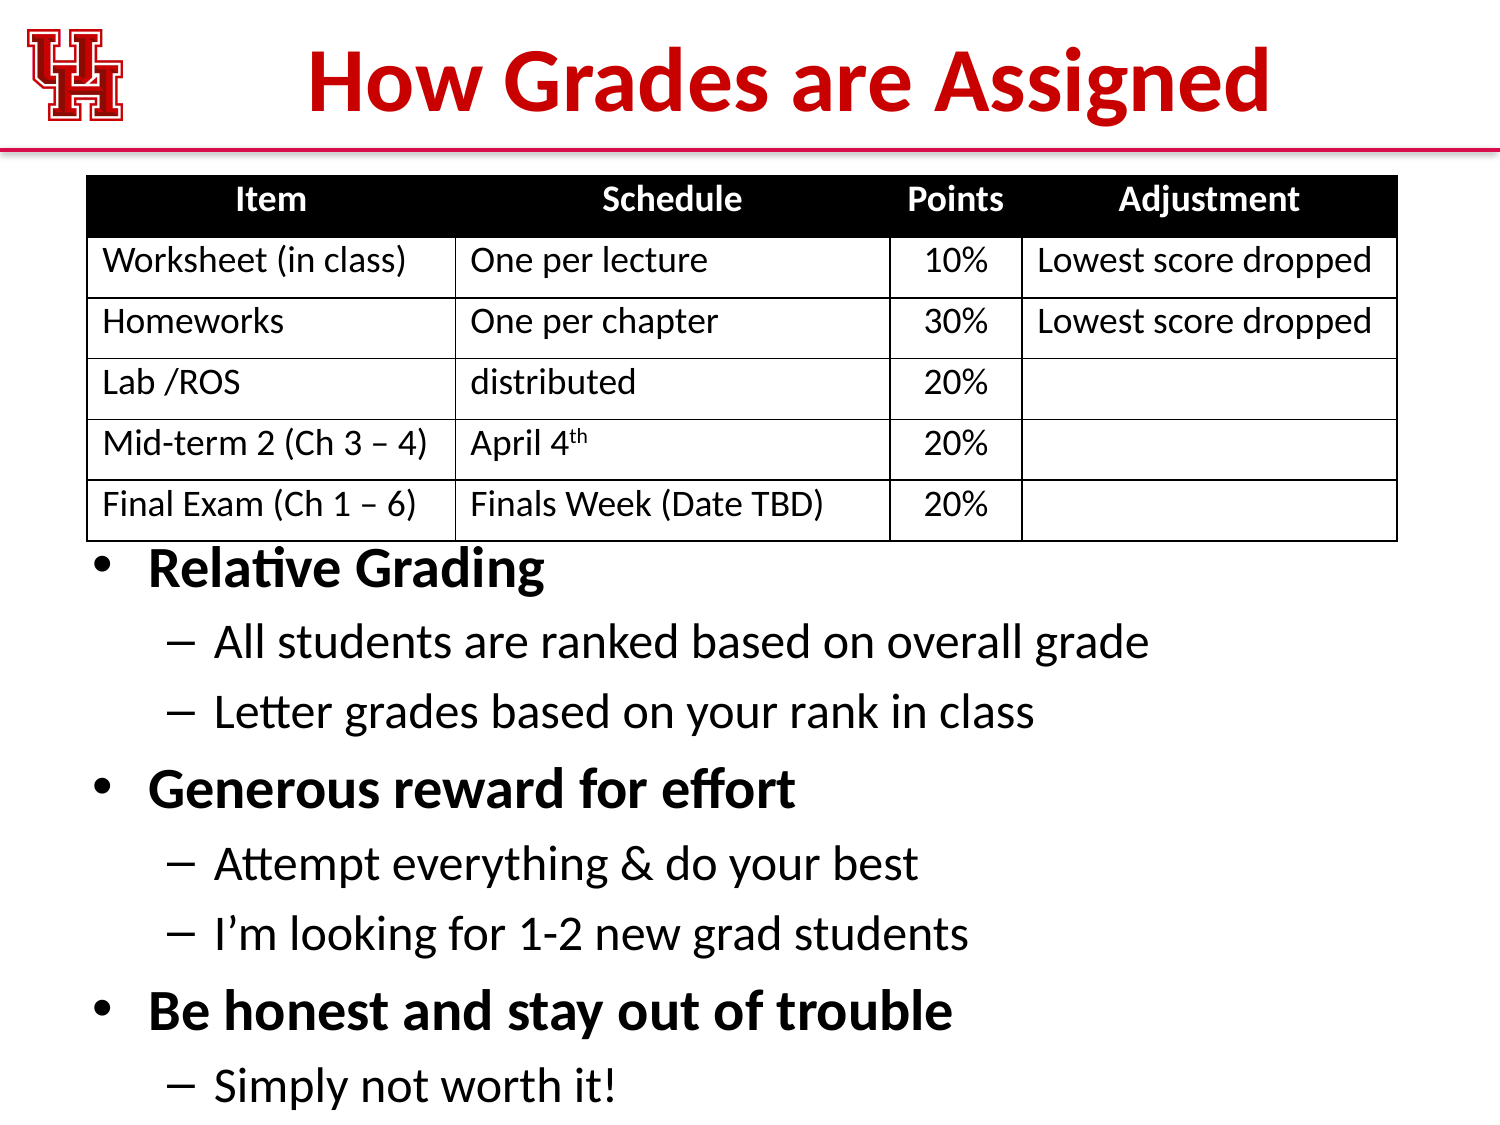

# How Grades are Assigned
| Item | Schedule | Points | Adjustment |
| --- | --- | --- | --- |
| Worksheet (in class) | One per lecture | 10% | Lowest score dropped |
| Homeworks | One per chapter | 30% | Lowest score dropped |
| Lab /ROS | distributed | 20% |  |
| Mid-term 2 (Ch 3 – 4) | April 4th | 20% |  |
| Final Exam (Ch 1 – 6) | Finals Week (Date TBD) | 20% |  |
Relative Grading
All students are ranked based on overall grade
Letter grades based on your rank in class
Generous reward for effort
Attempt everything & do your best
I’m looking for 1-2 new grad students
Be honest and stay out of trouble
Simply not worth it!